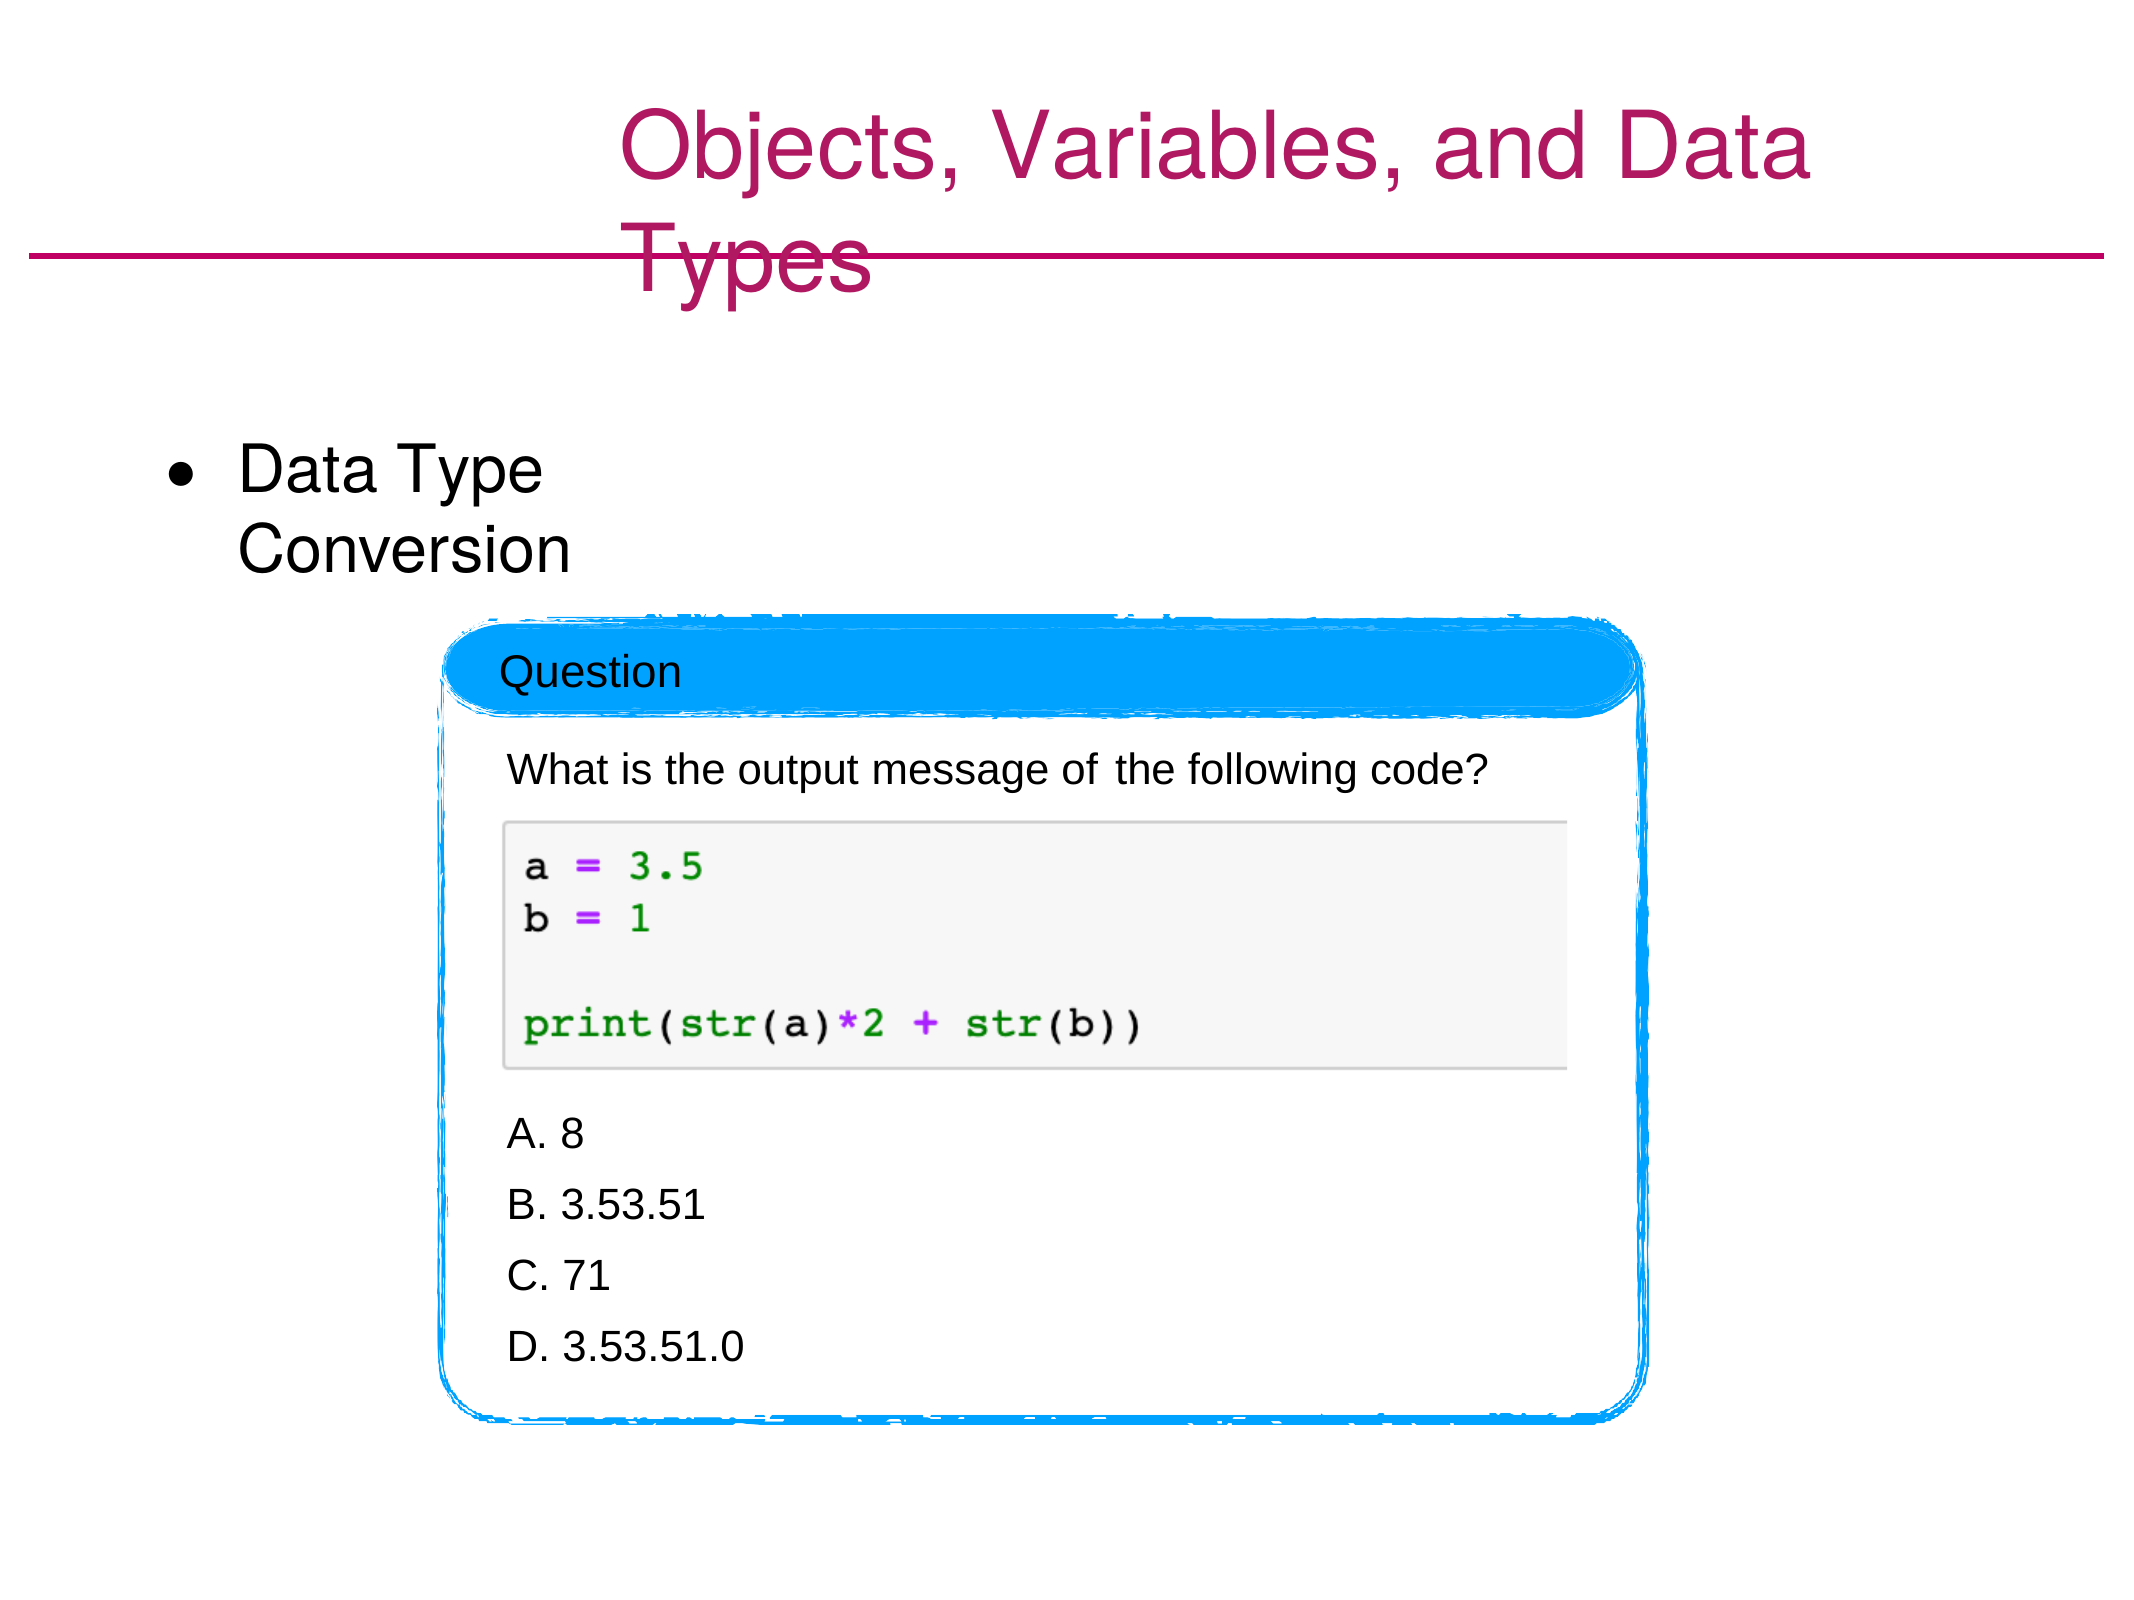

# Objects, Variables, and Data Types

Data Type Conversion

Question

What is the output message of the following code?

A. 8
B. 3.53.51
C. 71
D. 3.53.51.0